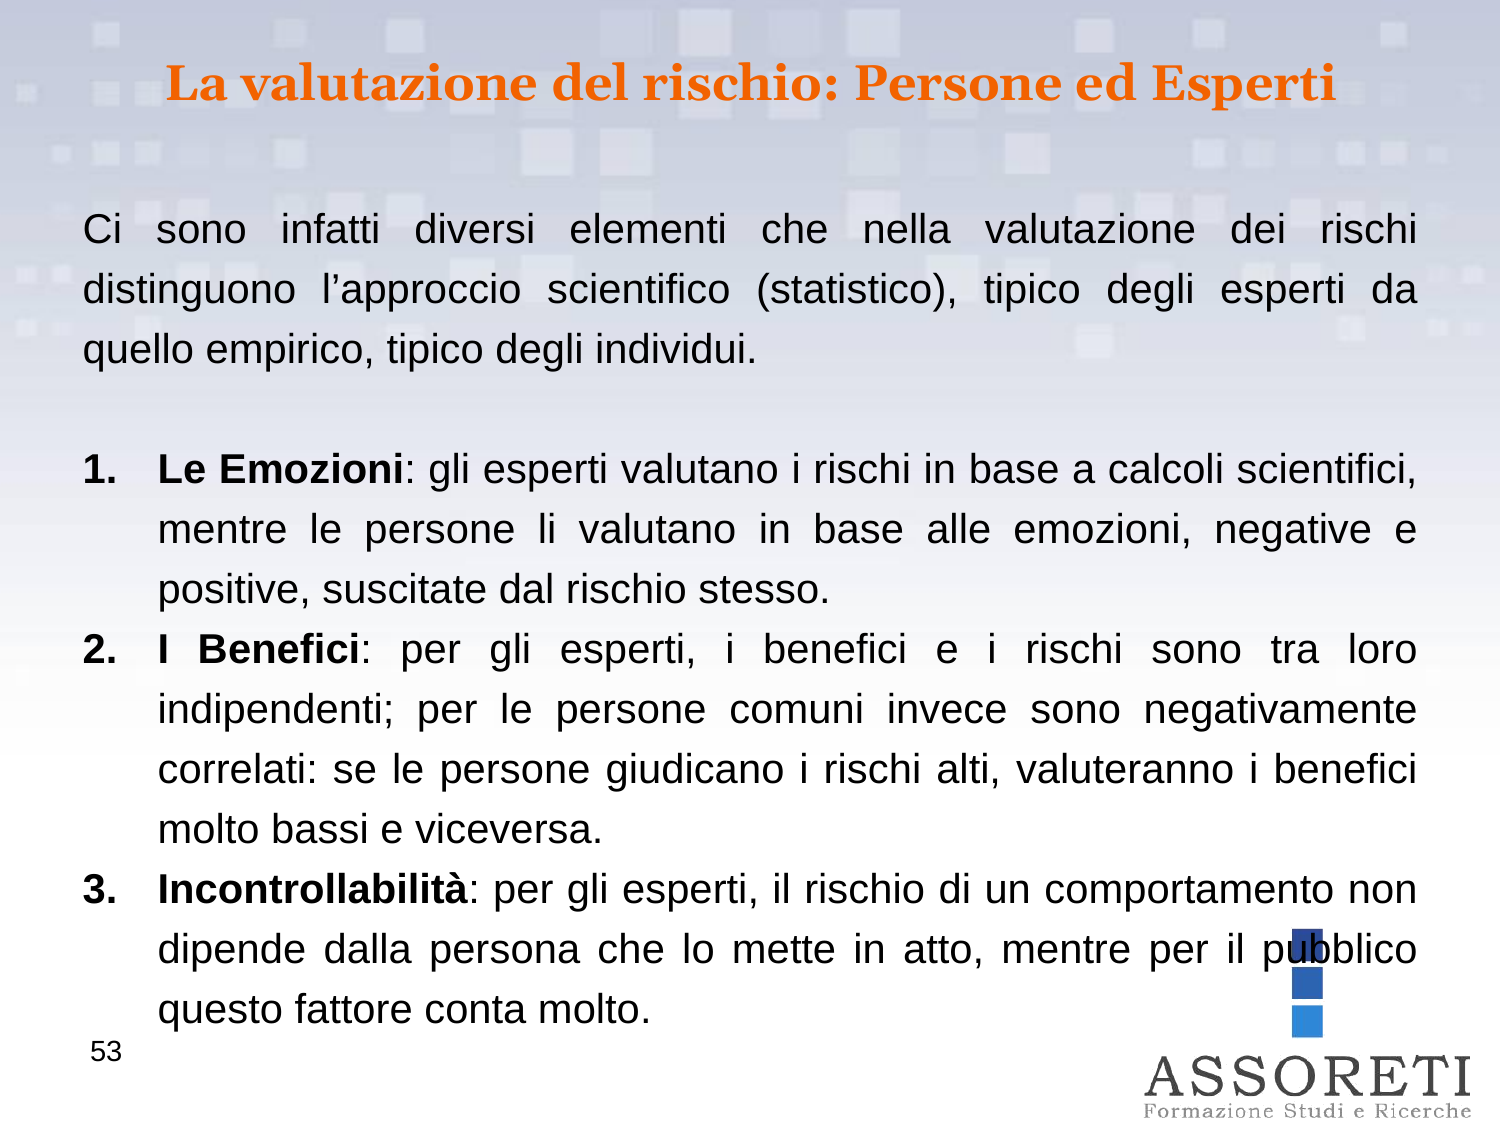

La valutazione del rischio: Persone ed Esperti
Ci sono infatti diversi elementi che nella valutazione dei rischi distinguono l’approccio scientifico (statistico), tipico degli esperti da quello empirico, tipico degli individui.

Le Emozioni: gli esperti valutano i rischi in base a calcoli scientifici, mentre le persone li valutano in base alle emozioni, negative e positive, suscitate dal rischio stesso.
I Benefici: per gli esperti, i benefici e i rischi sono tra loro indipendenti; per le persone comuni invece sono negativamente correlati: se le persone giudicano i rischi alti, valuteranno i benefici molto bassi e viceversa.
Incontrollabilità̀: per gli esperti, il rischio di un comportamento non dipende dalla persona che lo mette in atto, mentre per il pubblico questo fattore conta molto.
53